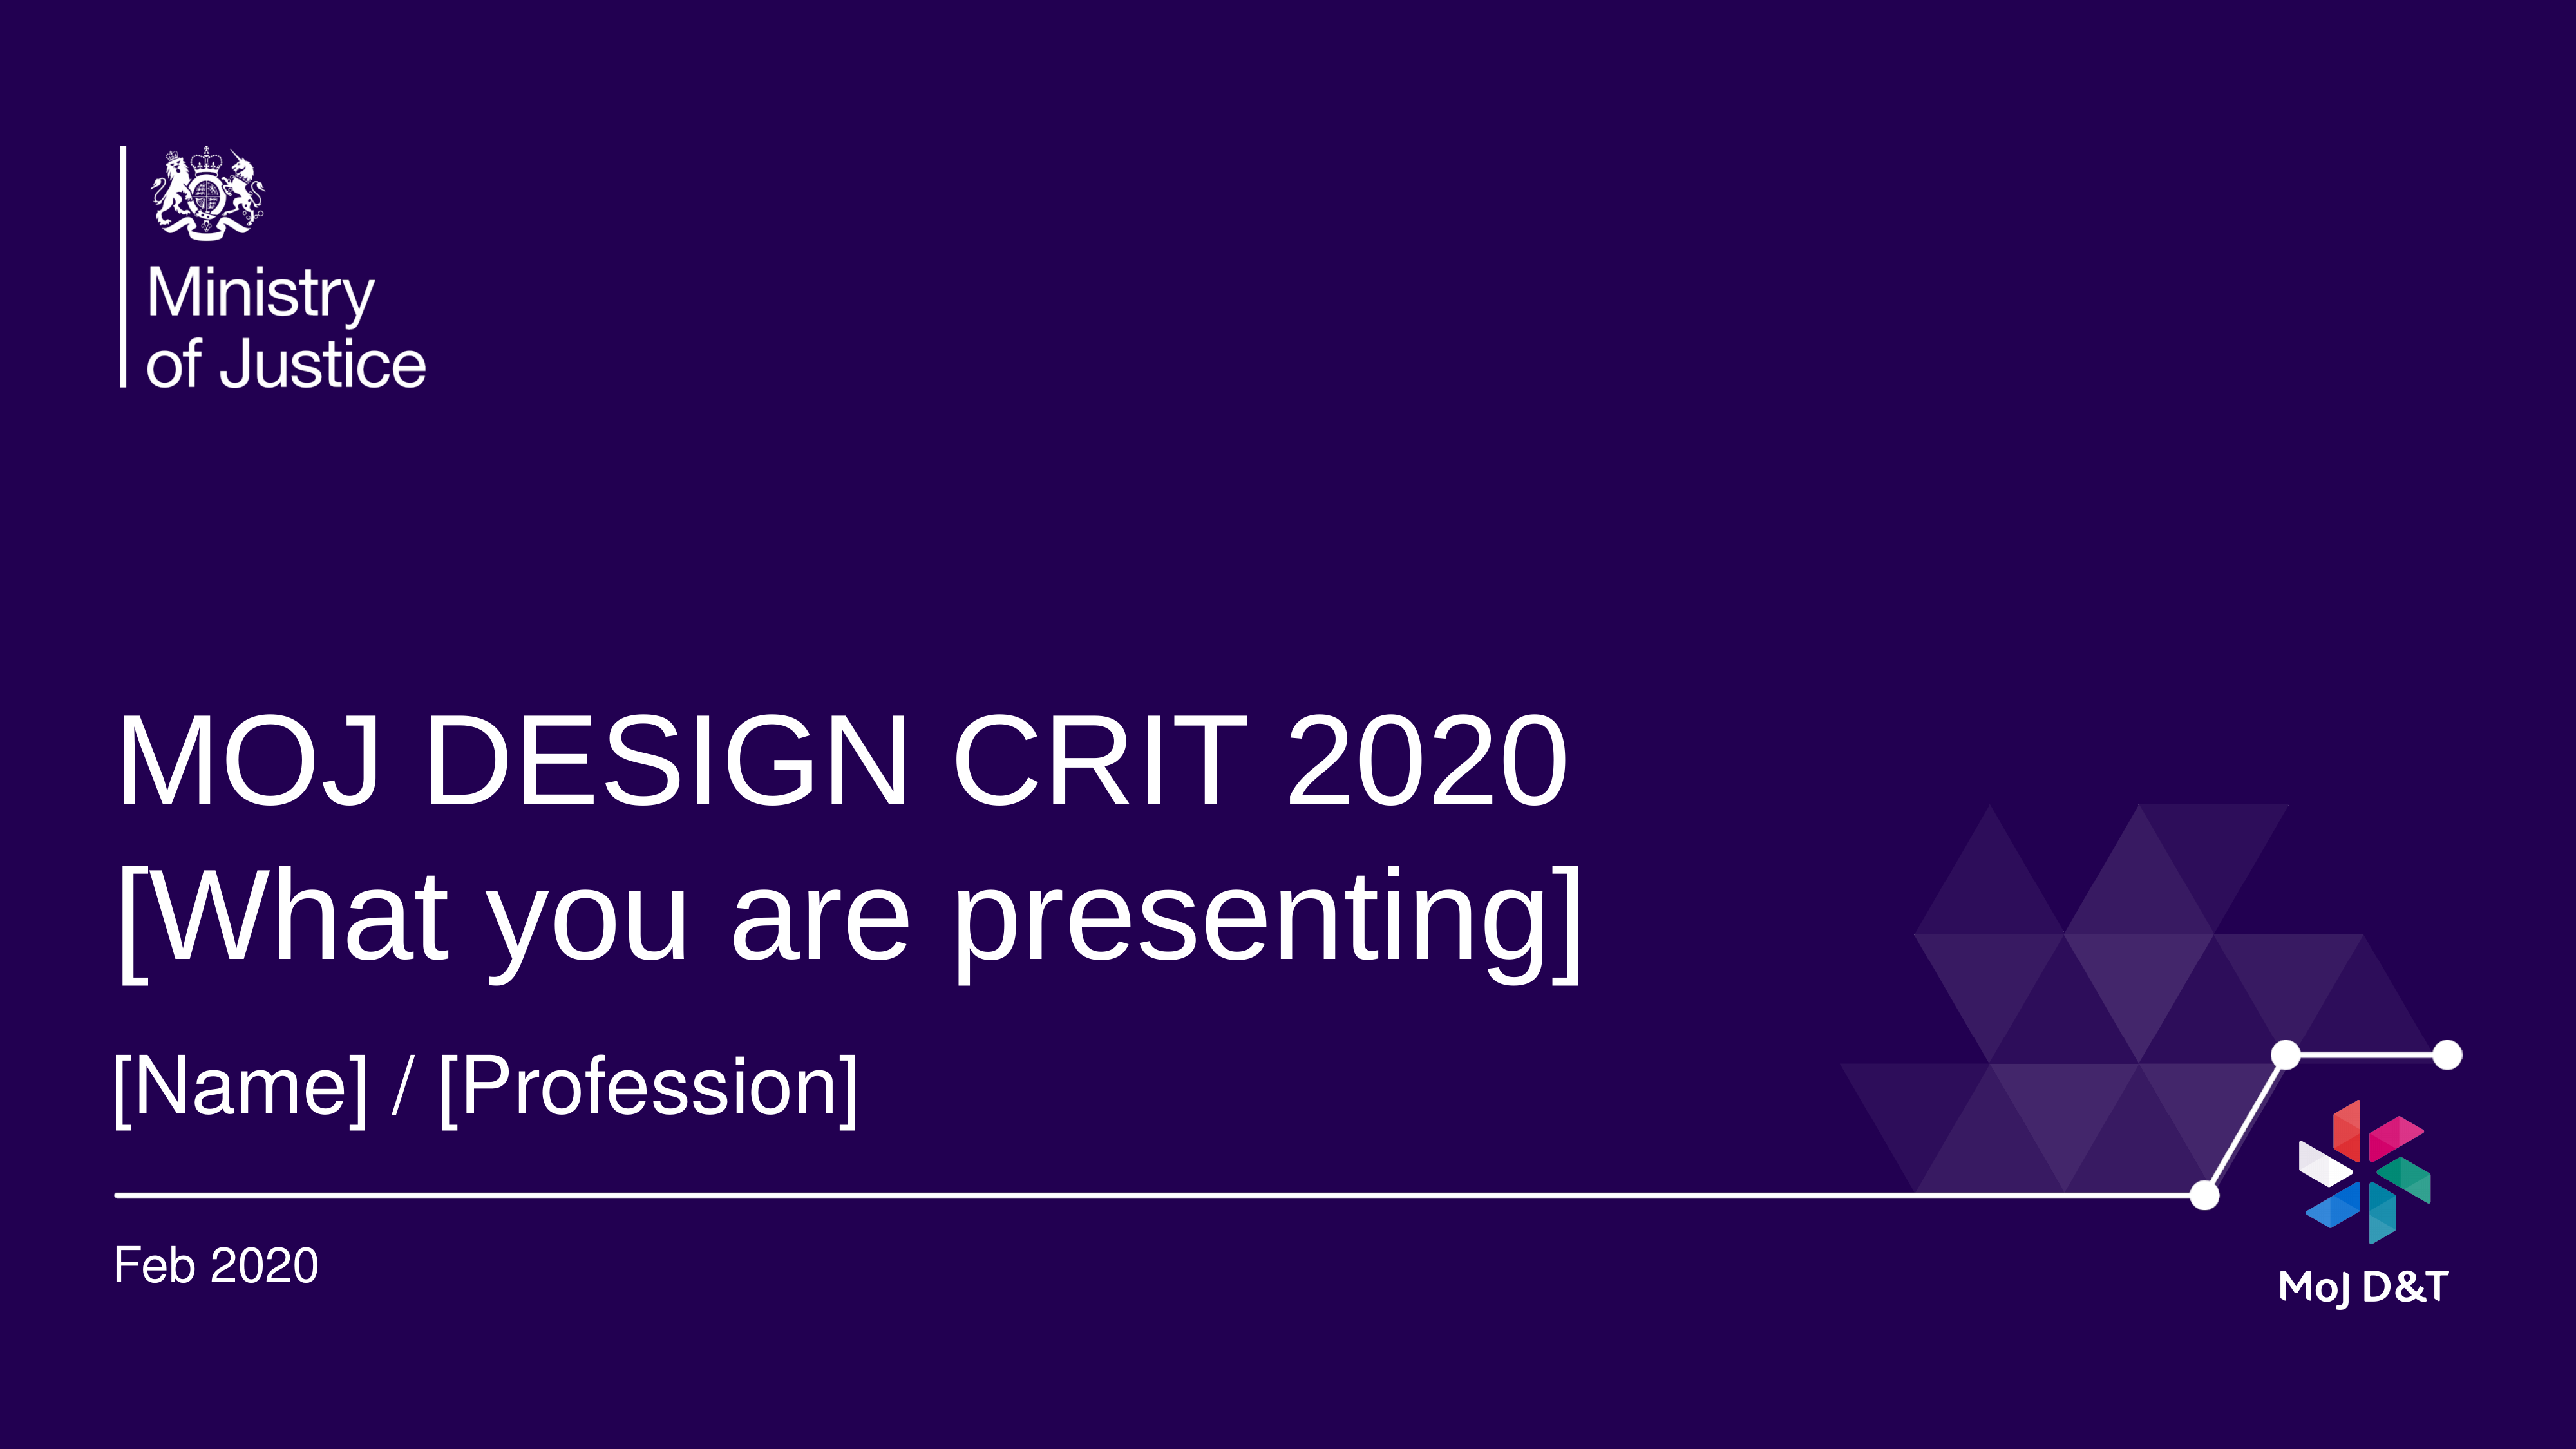

# MOJ DESIGN CRIT 2020
[What you are presenting]
[Name] / [Profession]
Feb 2020